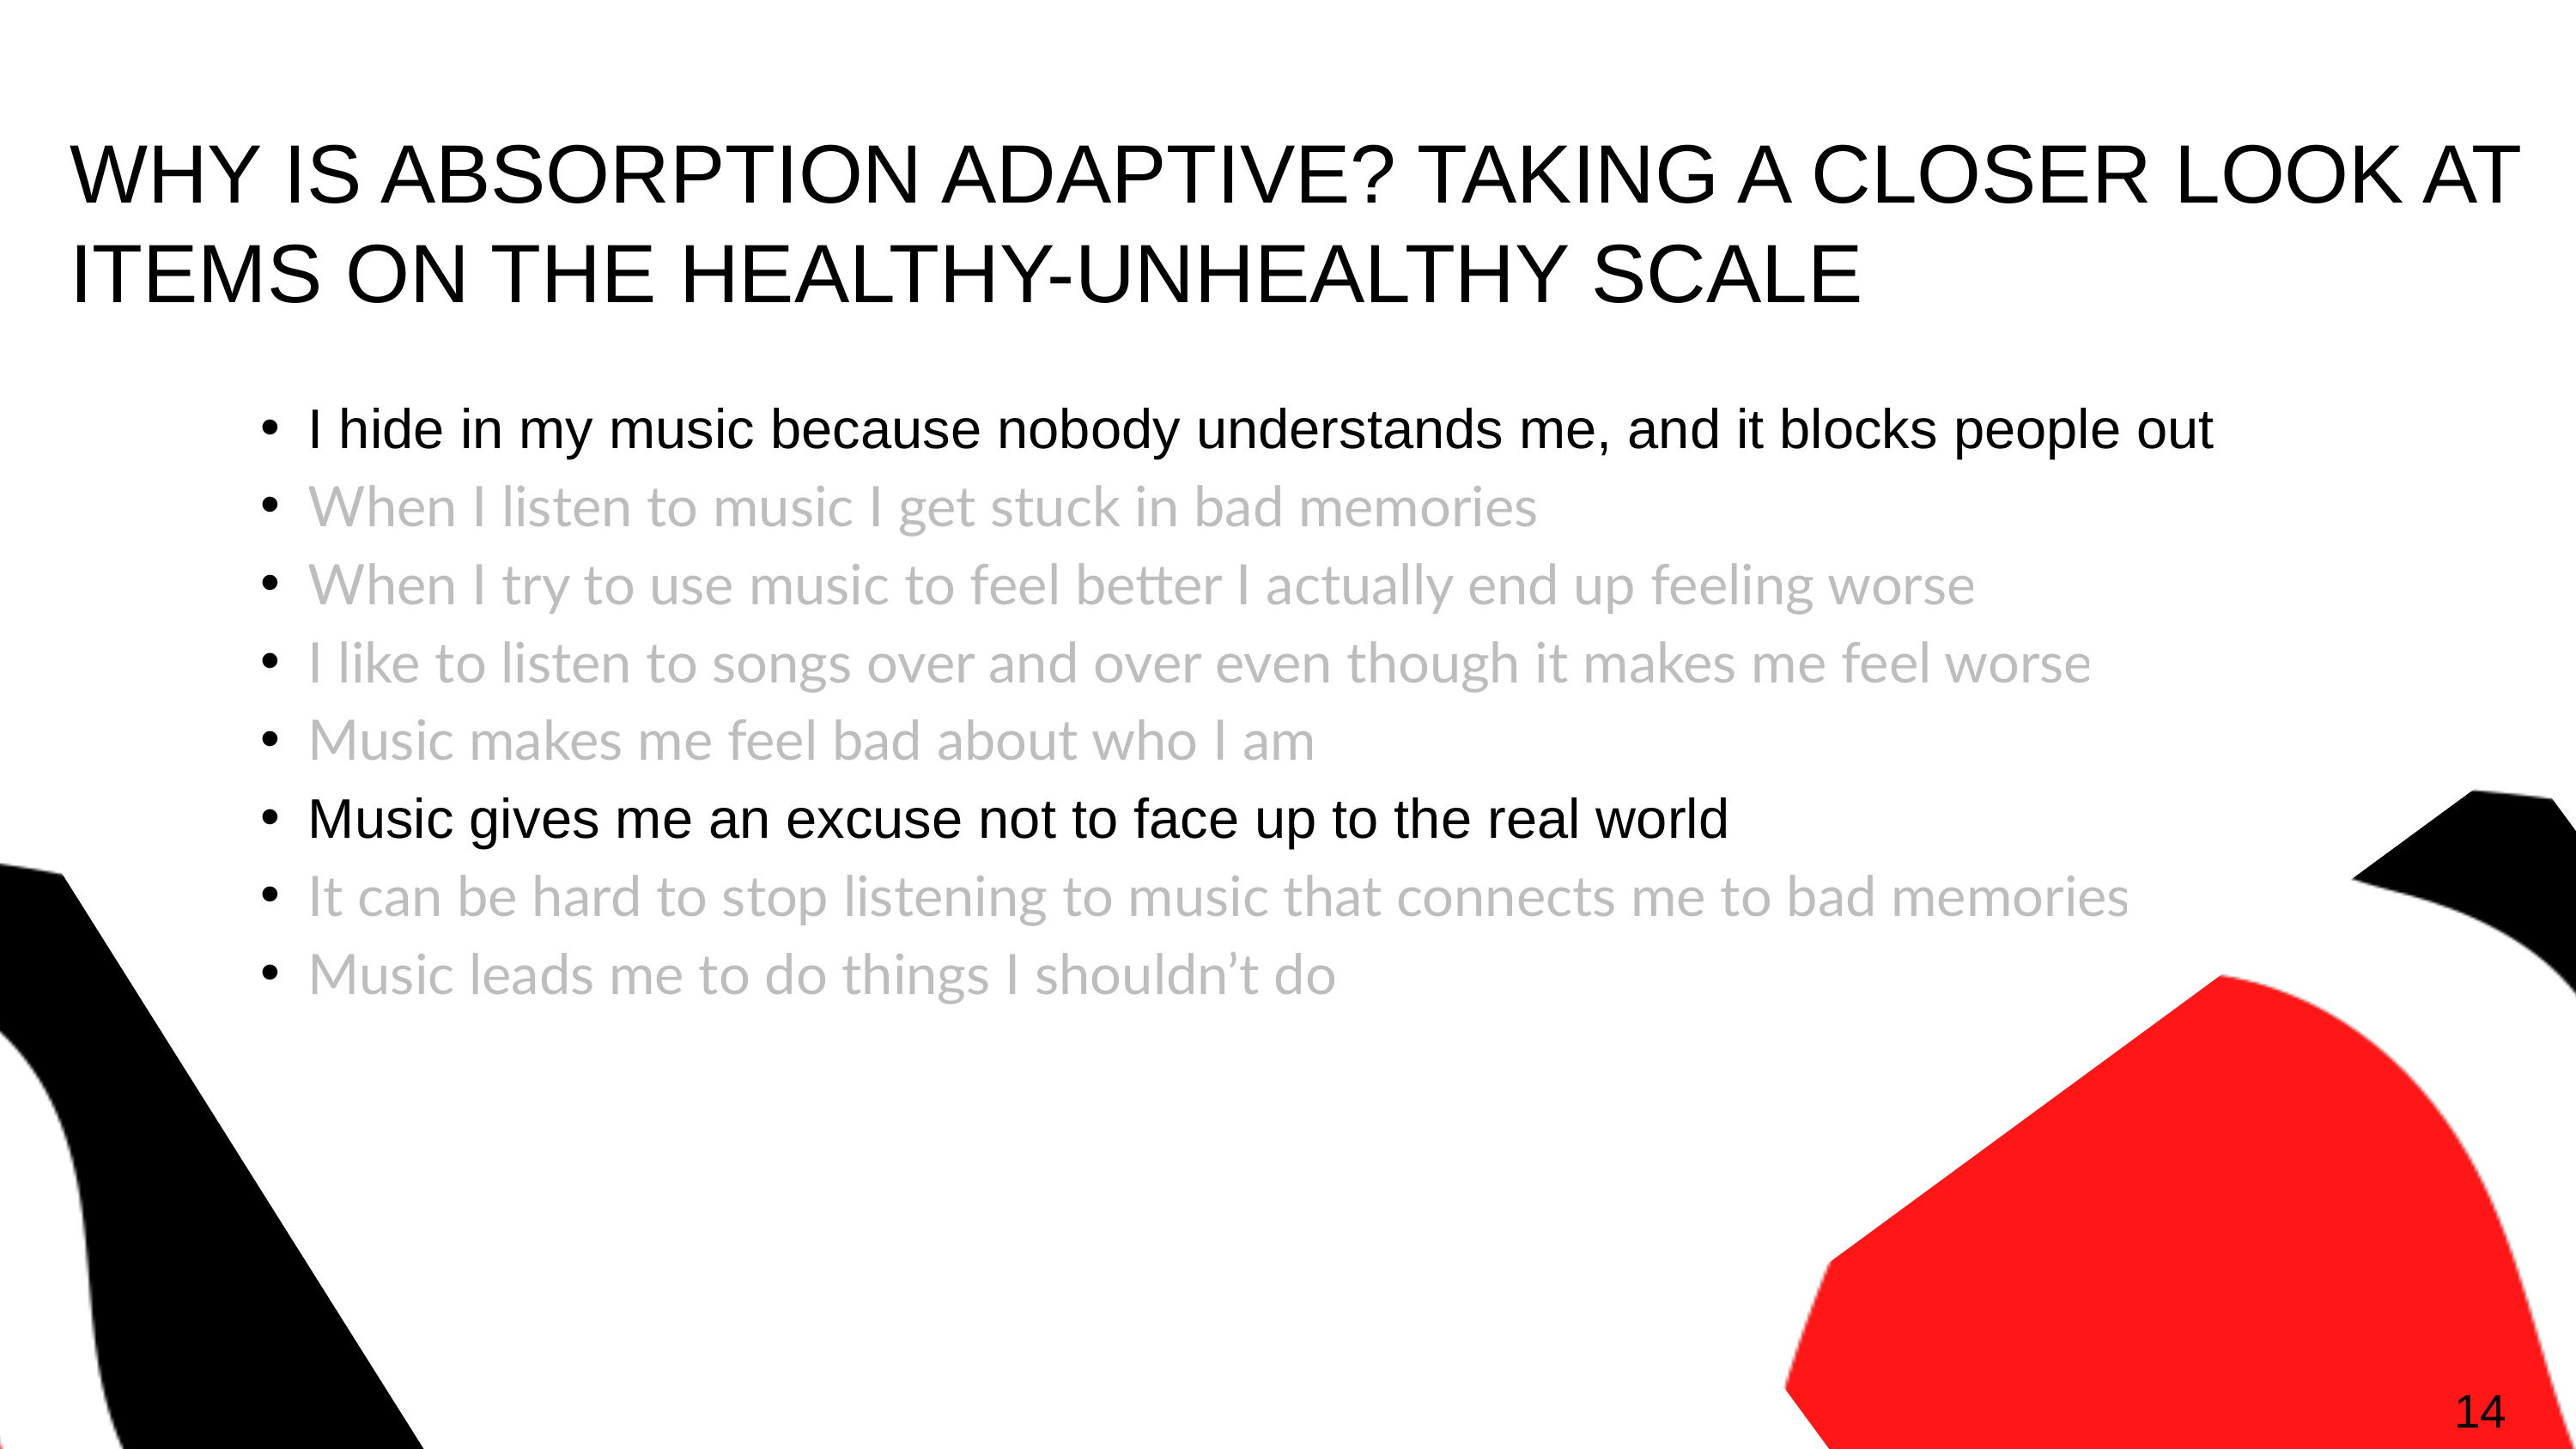

WHY IS ABSORPTION ADAPTIVE? TAKING A CLOSER LOOK AT ITEMS ON THE HEALTHY-UNHEALTHY SCALE
I hide in my music because nobody understands me, and it blocks people out
When I listen to music I get stuck in bad memories
When I try to use music to feel better I actually end up feeling worse
I like to listen to songs over and over even though it makes me feel worse
Music makes me feel bad about who I am
Music gives me an excuse not to face up to the real world
It can be hard to stop listening to music that connects me to bad memories
Music leads me to do things I shouldn’t do

14